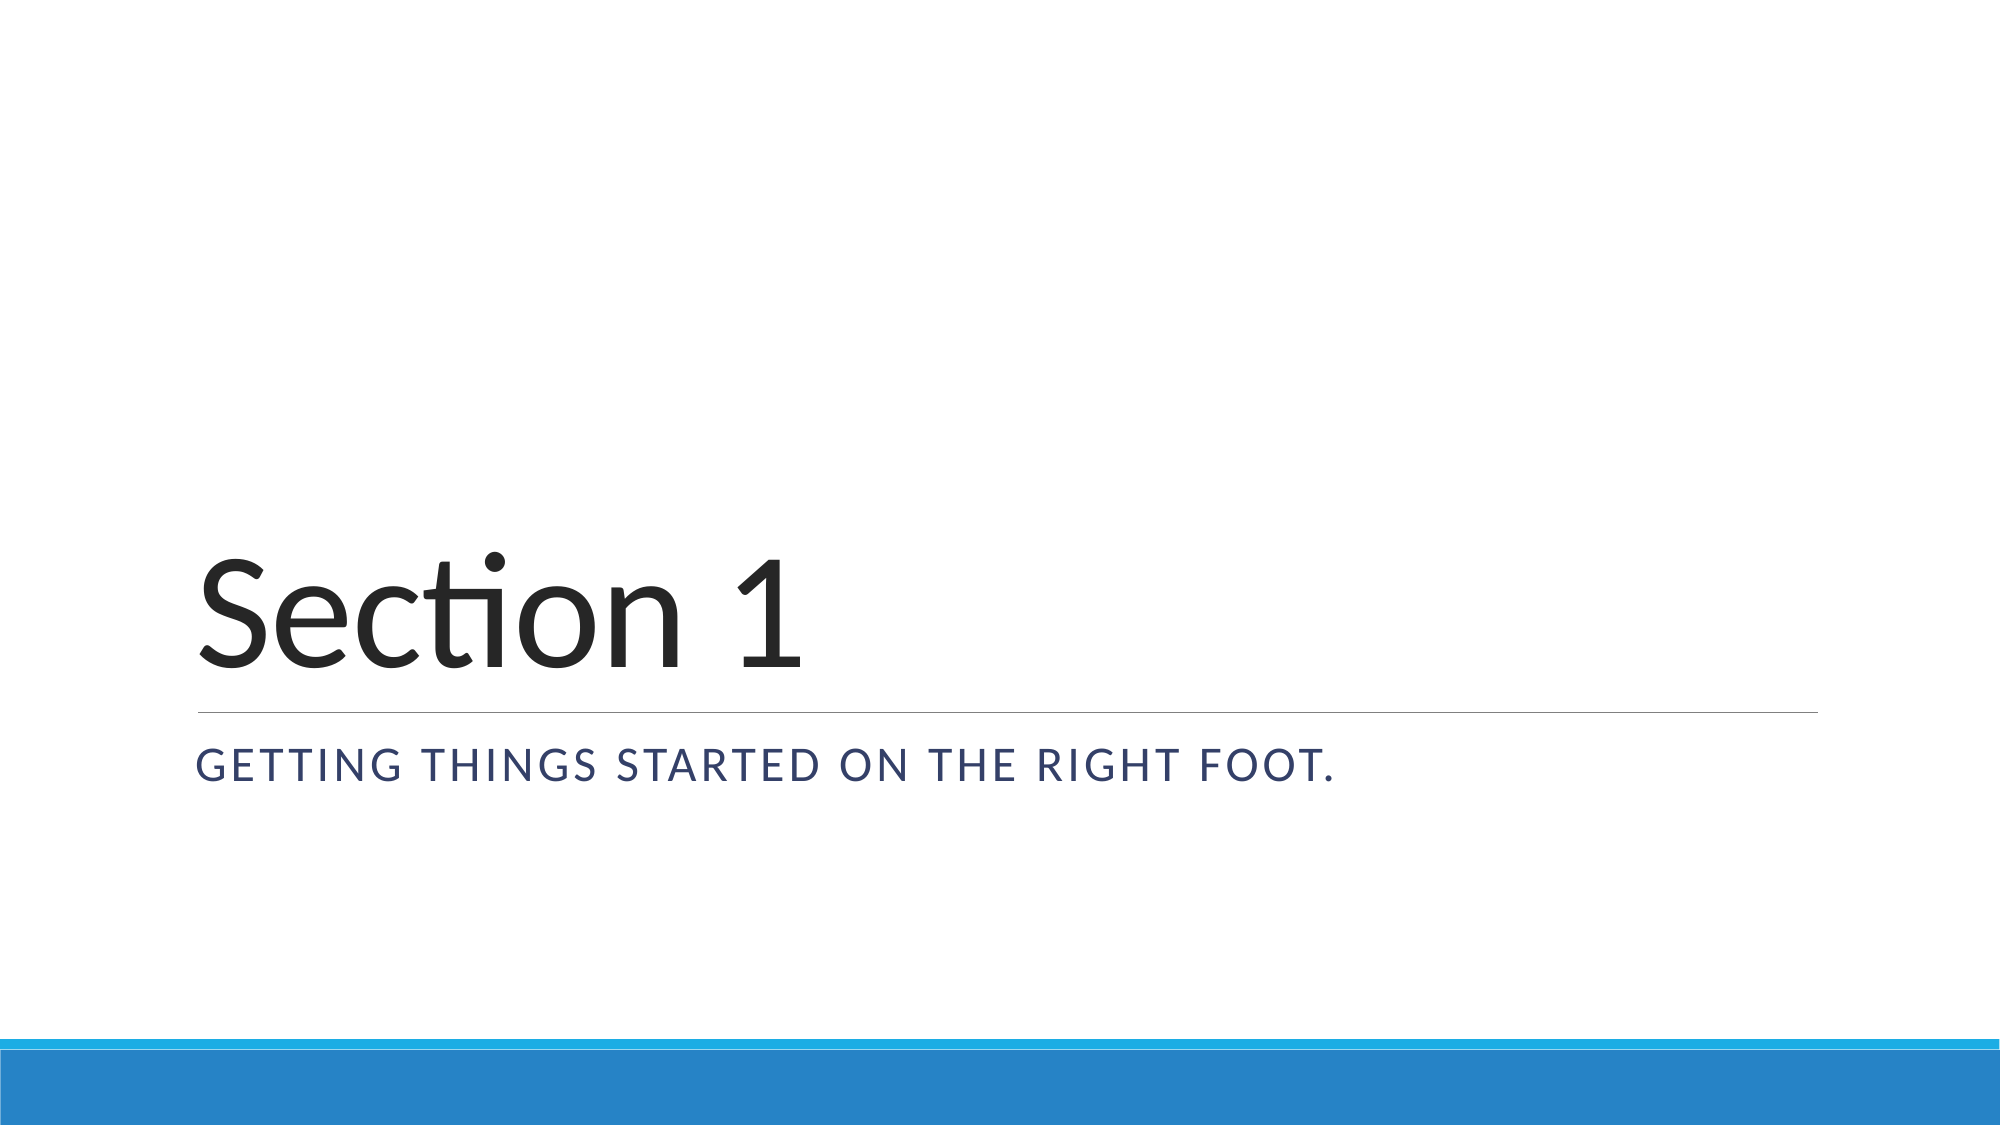

# Section 1
Getting things started on the right foot.